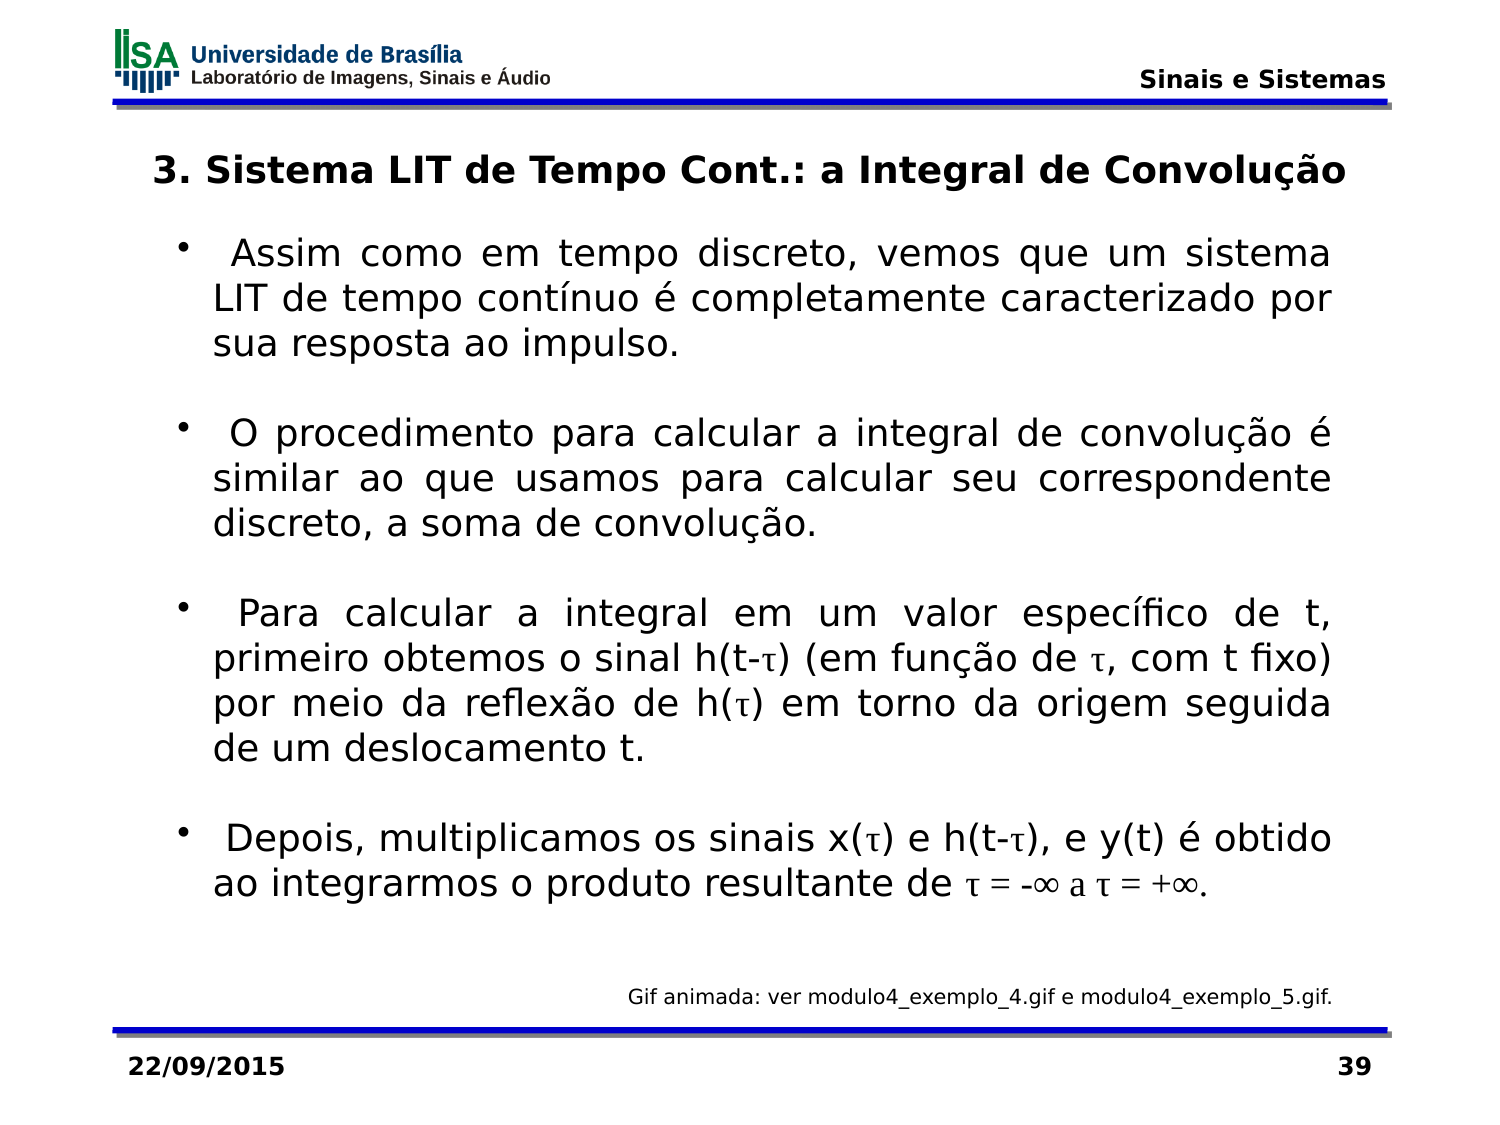

3. Sistema LIT de Tempo Cont.: a Integral de Convolução
 Assim como em tempo discreto, vemos que um sistema LIT de tempo contínuo é completamente caracterizado por sua resposta ao impulso.

 O procedimento para calcular a integral de convolução é similar ao que usamos para calcular seu correspondente discreto, a soma de convolução.

 Para calcular a integral em um valor específico de t, primeiro obtemos o sinal h(t-τ) (em função de τ, com t fixo) por meio da reflexão de h(τ) em torno da origem seguida de um deslocamento t.

 Depois, multiplicamos os sinais x(τ) e h(t-τ), e y(t) é obtido ao integrarmos o produto resultante de τ = -∞ a τ = +∞.

Gif animada: ver modulo4_exemplo_4.gif e modulo4_exemplo_5.gif.
22/09/2015
39